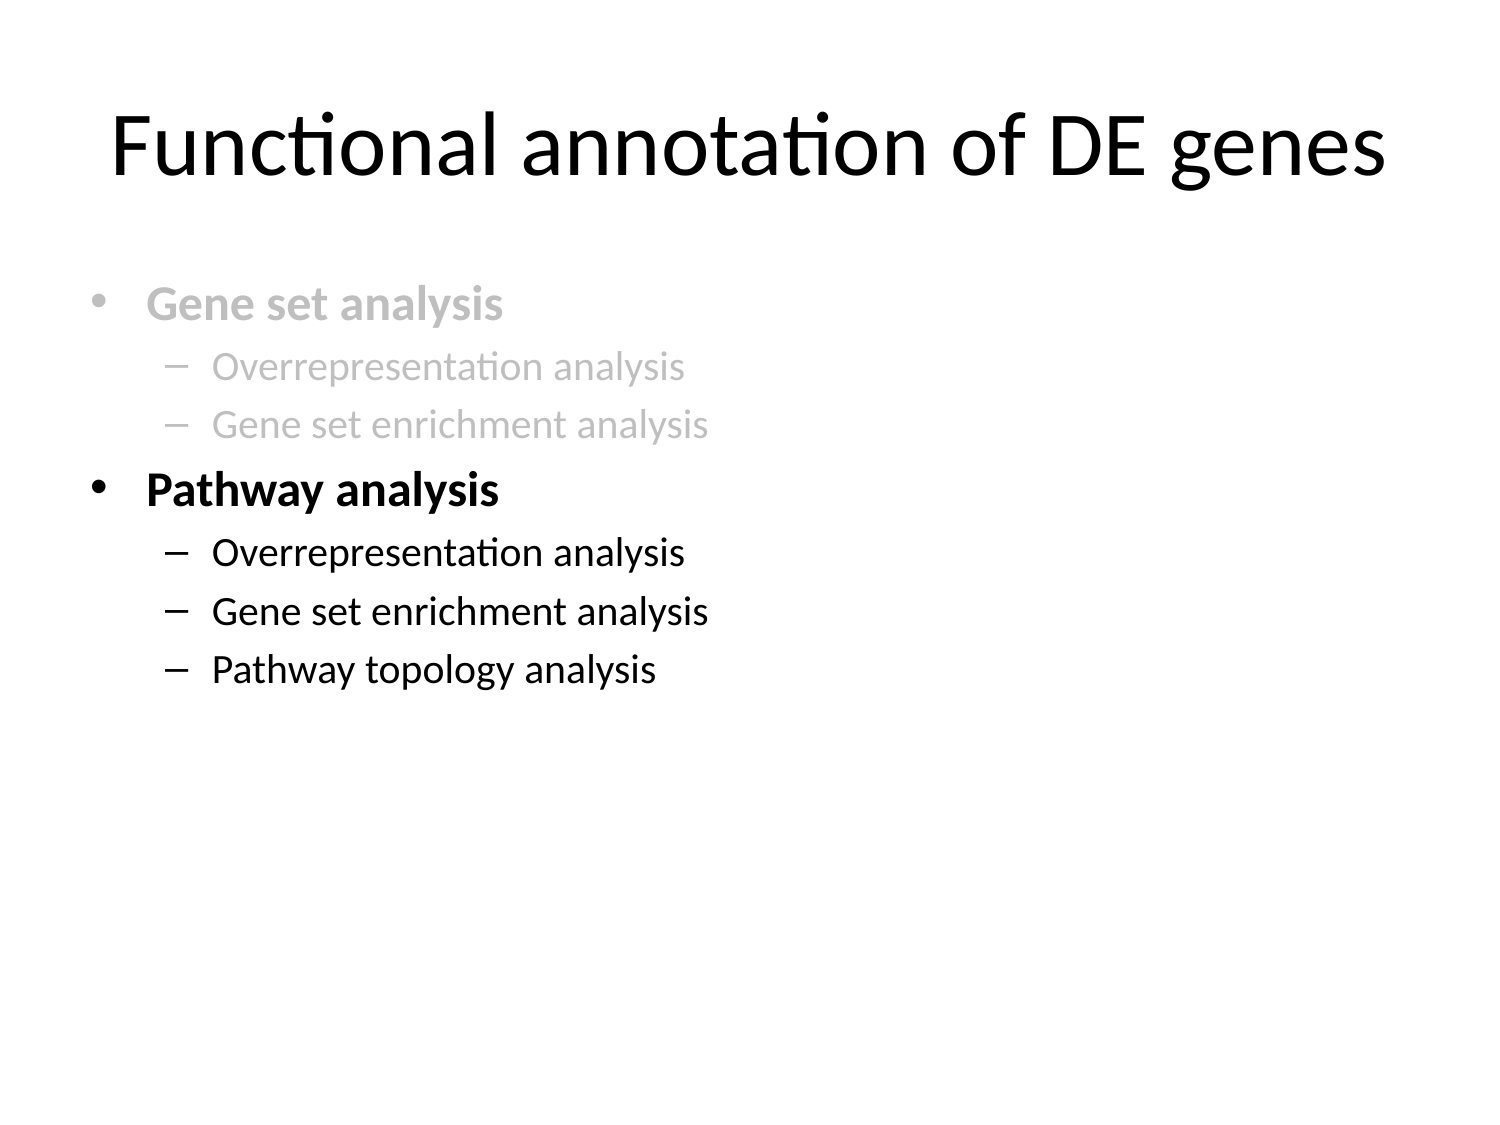

# Functional annotation of DE genes
Gene set analysis
Overrepresentation analysis
Gene set enrichment analysis
Pathway analysis
Overrepresentation analysis
Gene set enrichment analysis
Pathway topology analysis